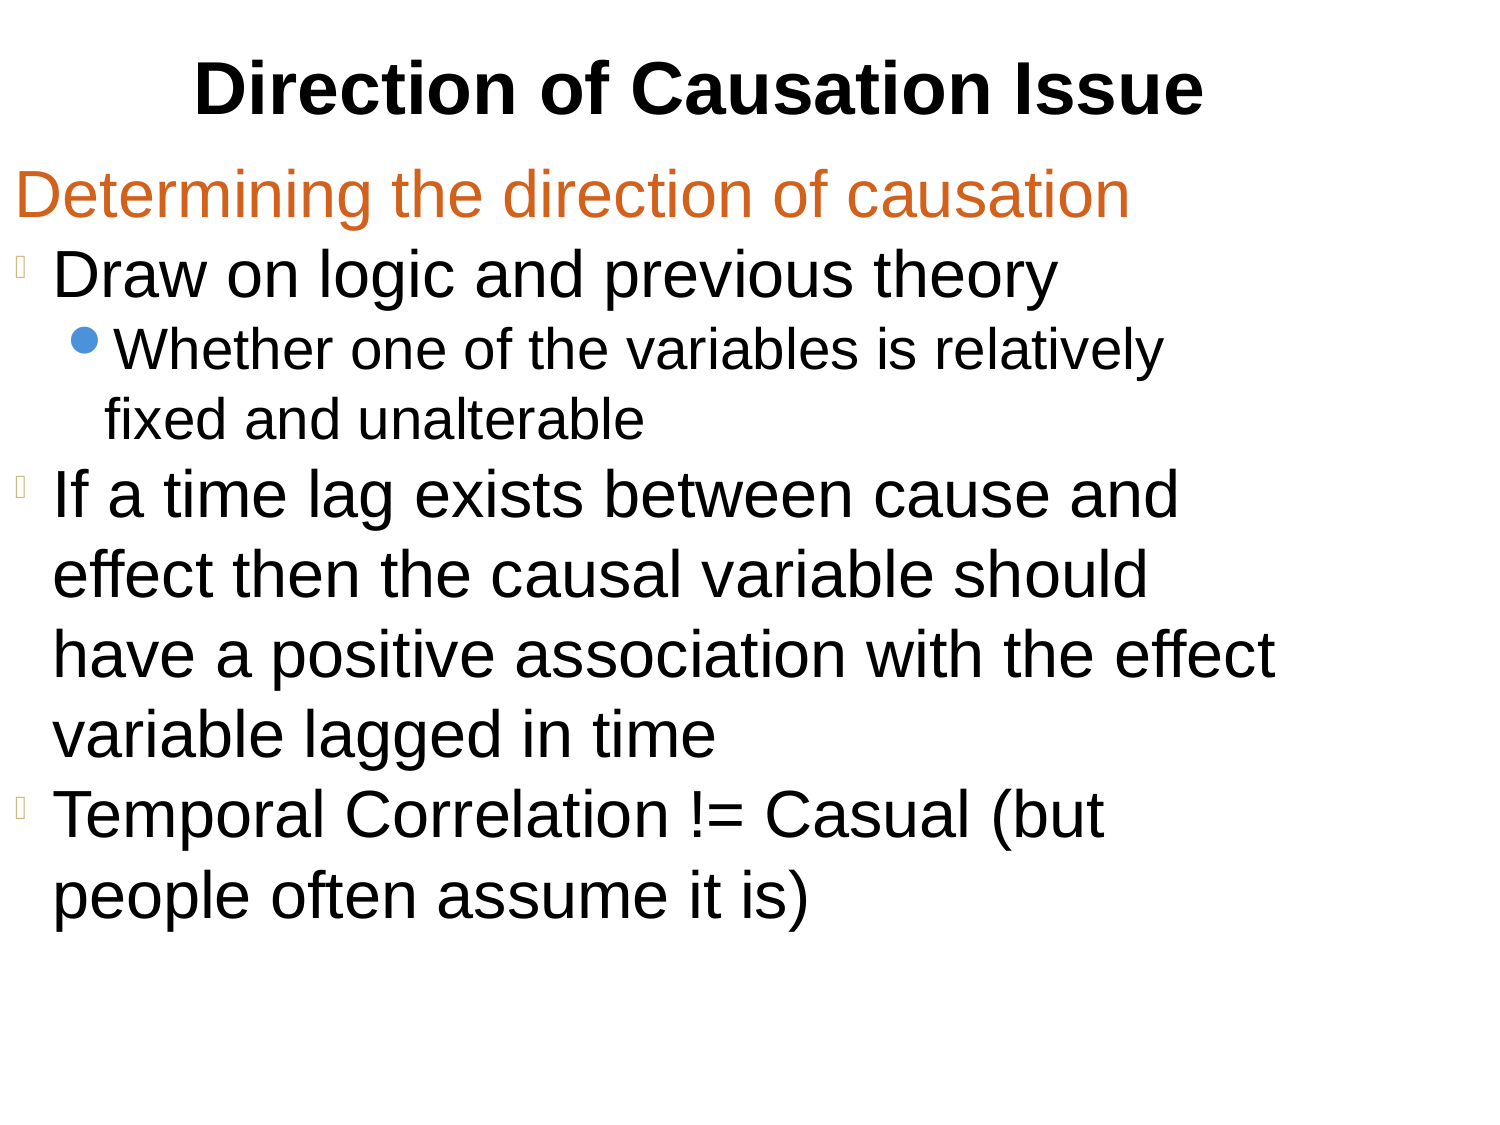

Direction of Causation Issue
Determining the direction of causation
Draw on logic and previous theory
Whether one of the variables is relatively fixed and unalterable
If a time lag exists between cause and effect then the causal variable should have a positive association with the effect variable lagged in time
Temporal Correlation != Casual (but people often assume it is)